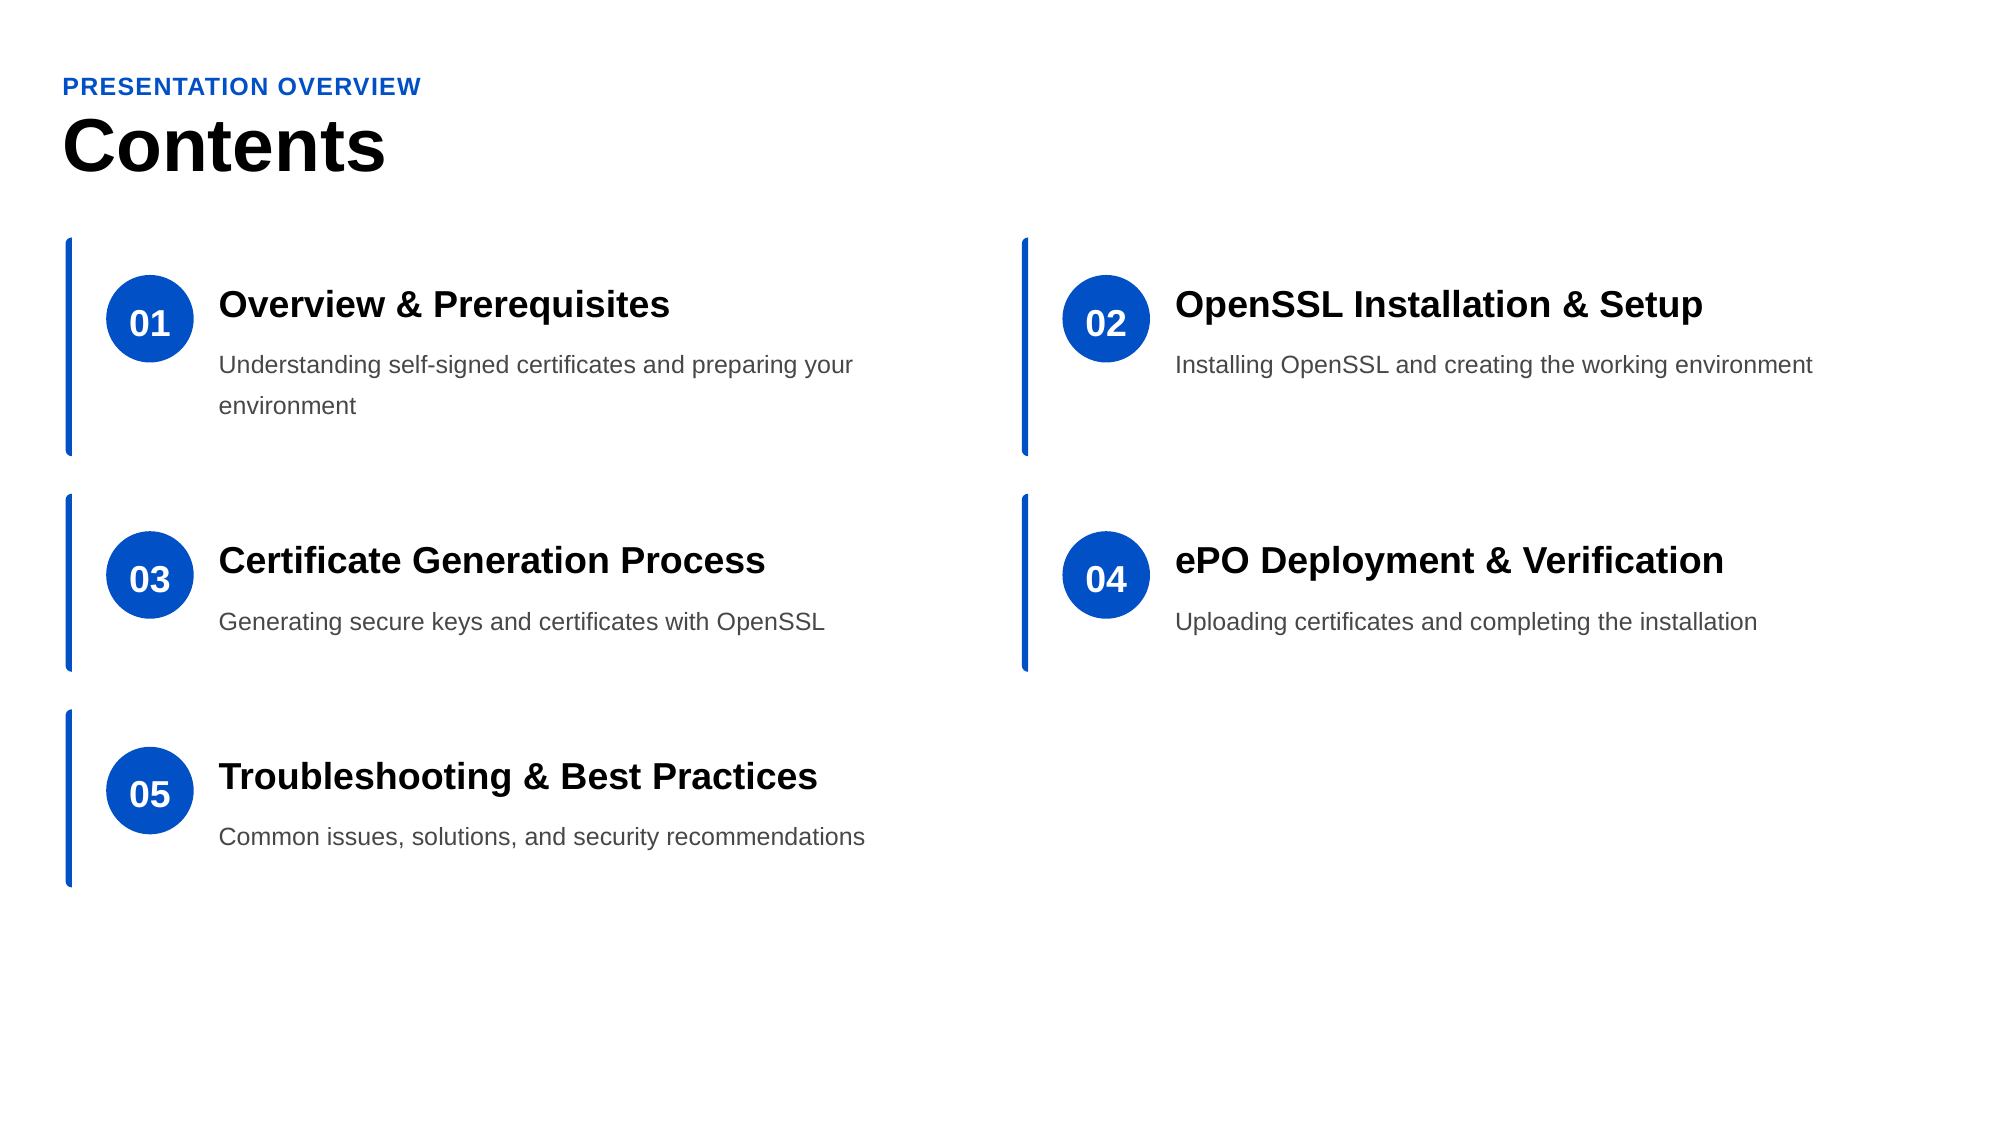

PRESENTATION OVERVIEW
Contents

01

Overview & Prerequisites
02

OpenSSL Installation & Setup
Understanding self-signed certificates and preparing your environment
Installing OpenSSL and creating the working environment

03

Certificate Generation Process
04

ePO Deployment & Verification
Generating secure keys and certificates with OpenSSL
Uploading certificates and completing the installation

05

Troubleshooting & Best Practices
Common issues, solutions, and security recommendations